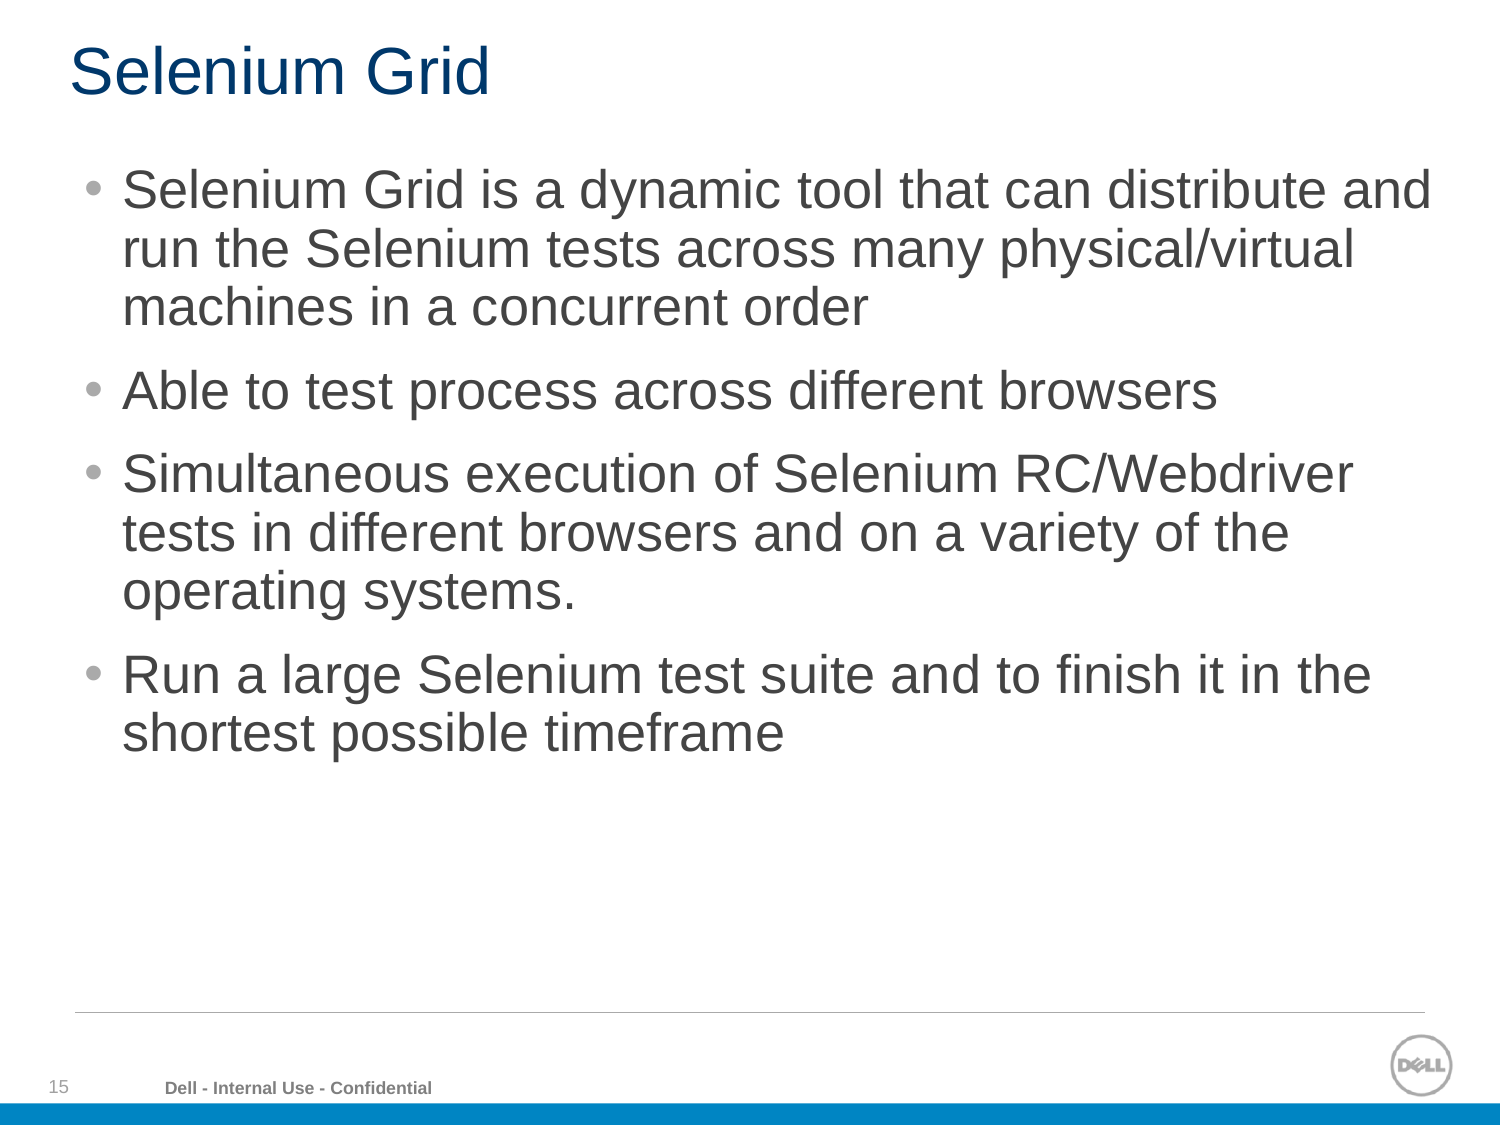

# Selenium Grid
Selenium Grid is a dynamic tool that can distribute and run the Selenium tests across many physical/virtual machines in a concurrent order
Able to test process across different browsers
Simultaneous execution of Selenium RC/Webdriver tests in different browsers and on a variety of the operating systems.
Run a large Selenium test suite and to finish it in the shortest possible timeframe